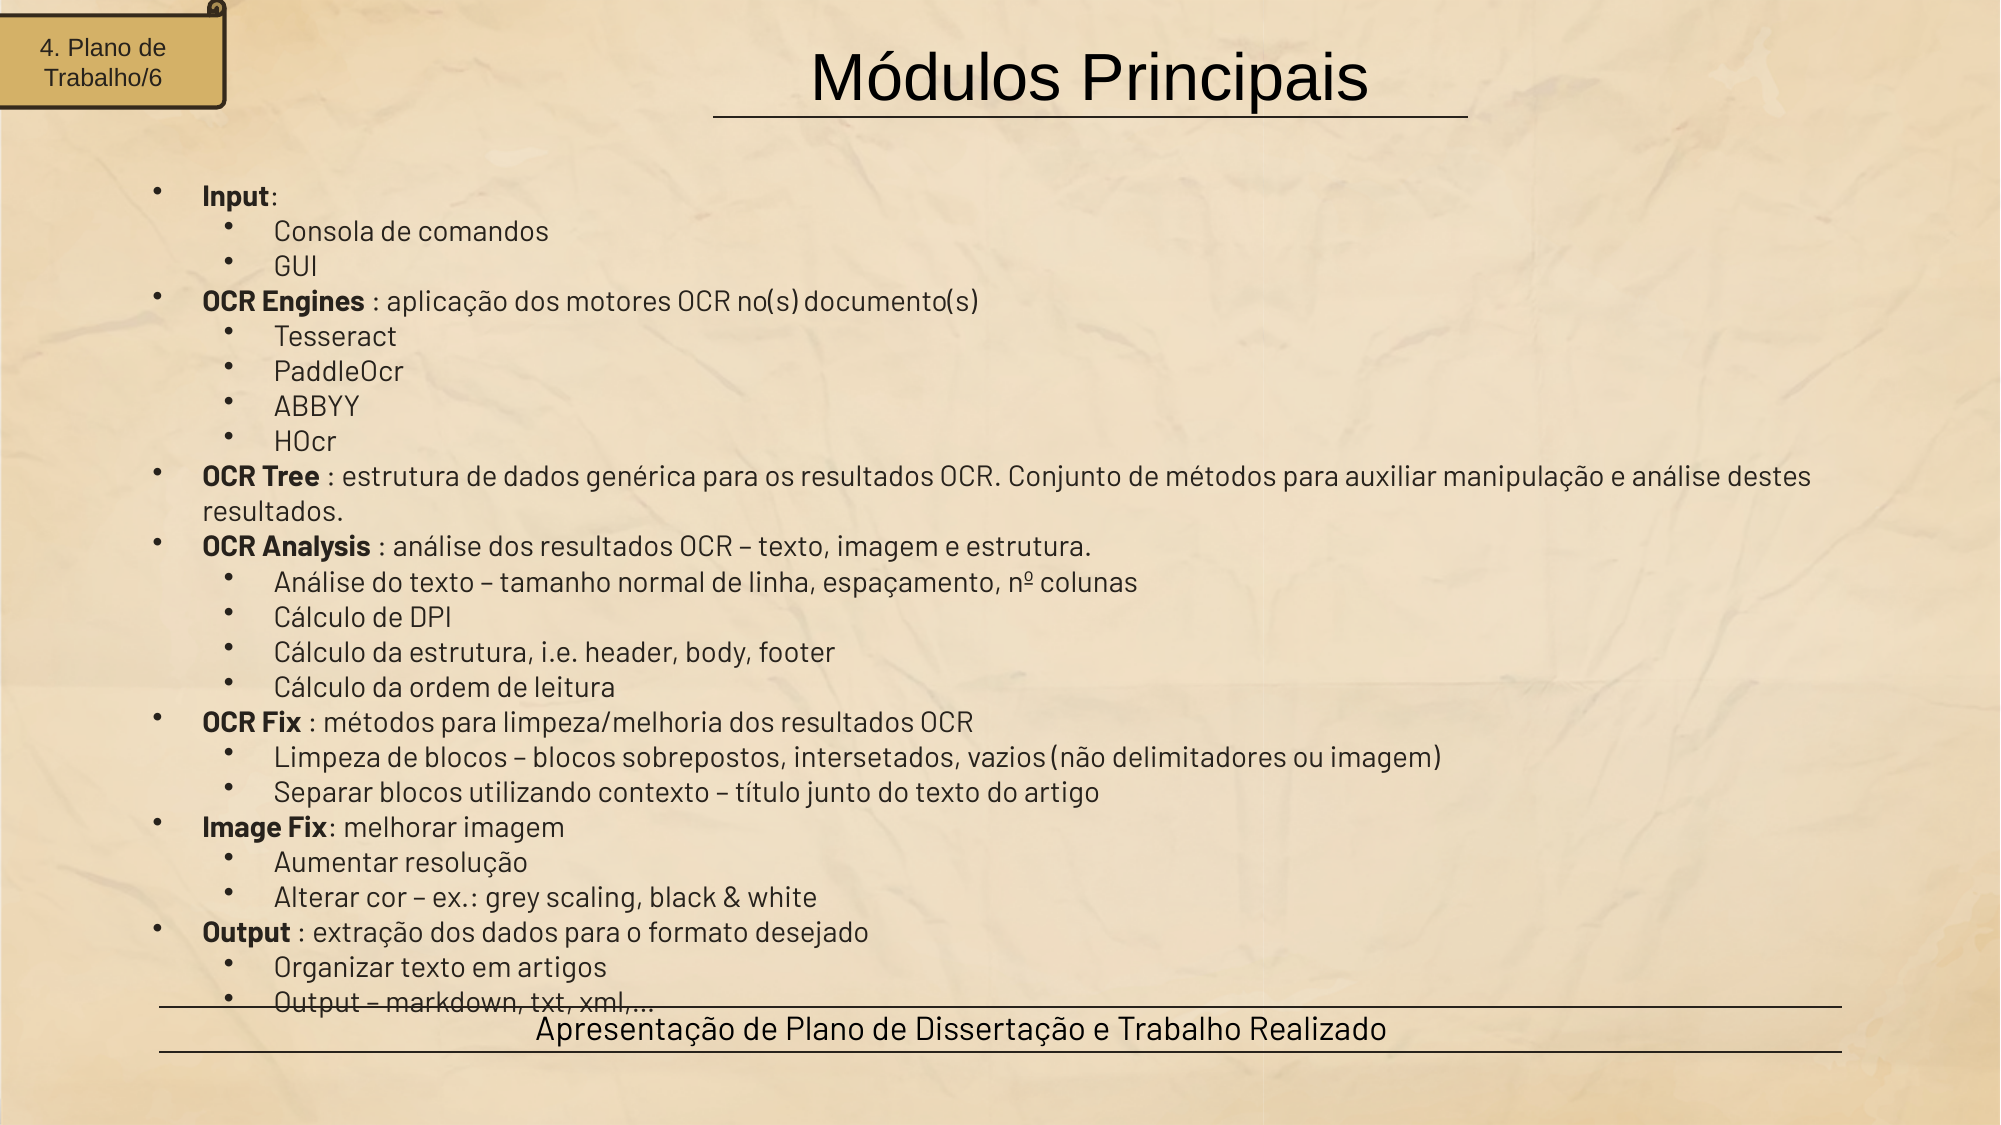

4. Plano de Trabalho/6
Módulos Principais

Input:
Consola de comandos
GUI
OCR Engines : aplicação dos motores OCR no(s) documento(s)
Tesseract
PaddleOcr
ABBYY
HOcr
OCR Tree : estrutura de dados genérica para os resultados OCR. Conjunto de métodos para auxiliar manipulação e análise destes resultados.
OCR Analysis : análise dos resultados OCR – texto, imagem e estrutura.
Análise do texto – tamanho normal de linha, espaçamento, nº colunas
Cálculo de DPI
Cálculo da estrutura, i.e. header, body, footer
Cálculo da ordem de leitura
OCR Fix : métodos para limpeza/melhoria dos resultados OCR
Limpeza de blocos – blocos sobrepostos, intersetados, vazios (não delimitadores ou imagem)
Separar blocos utilizando contexto – título junto do texto do artigo
Image Fix: melhorar imagem
Aumentar resolução
Alterar cor – ex.: grey scaling, black & white
Output : extração dos dados para o formato desejado
Organizar texto em artigos
Output – markdown, txt, xml,…

Apresentação de Plano de Dissertação e Trabalho Realizado